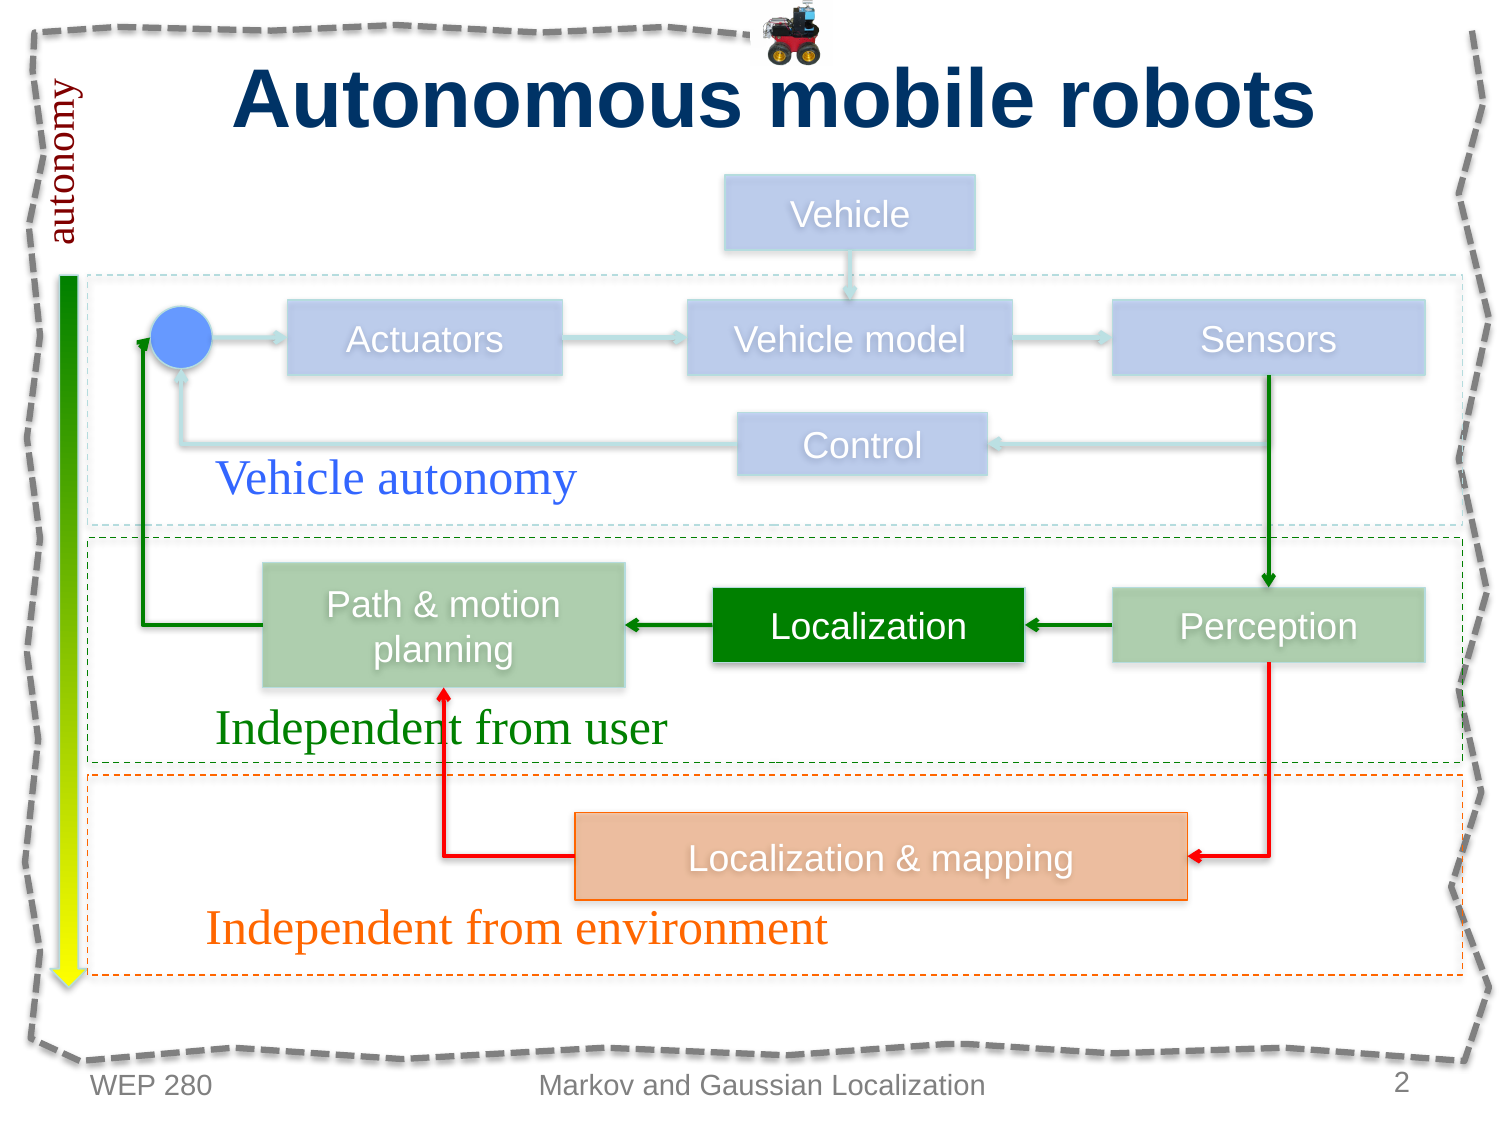

# Autonomous mobile robots
autonomy
Vehicle

Actuators
Vehicle model
Sensors

Control
Vehicle autonomy

Path & motion planning
Localization
Perception
Independent from user

Localization & mapping
Independent from environment
WEP 280
Markov and Gaussian Localization
2